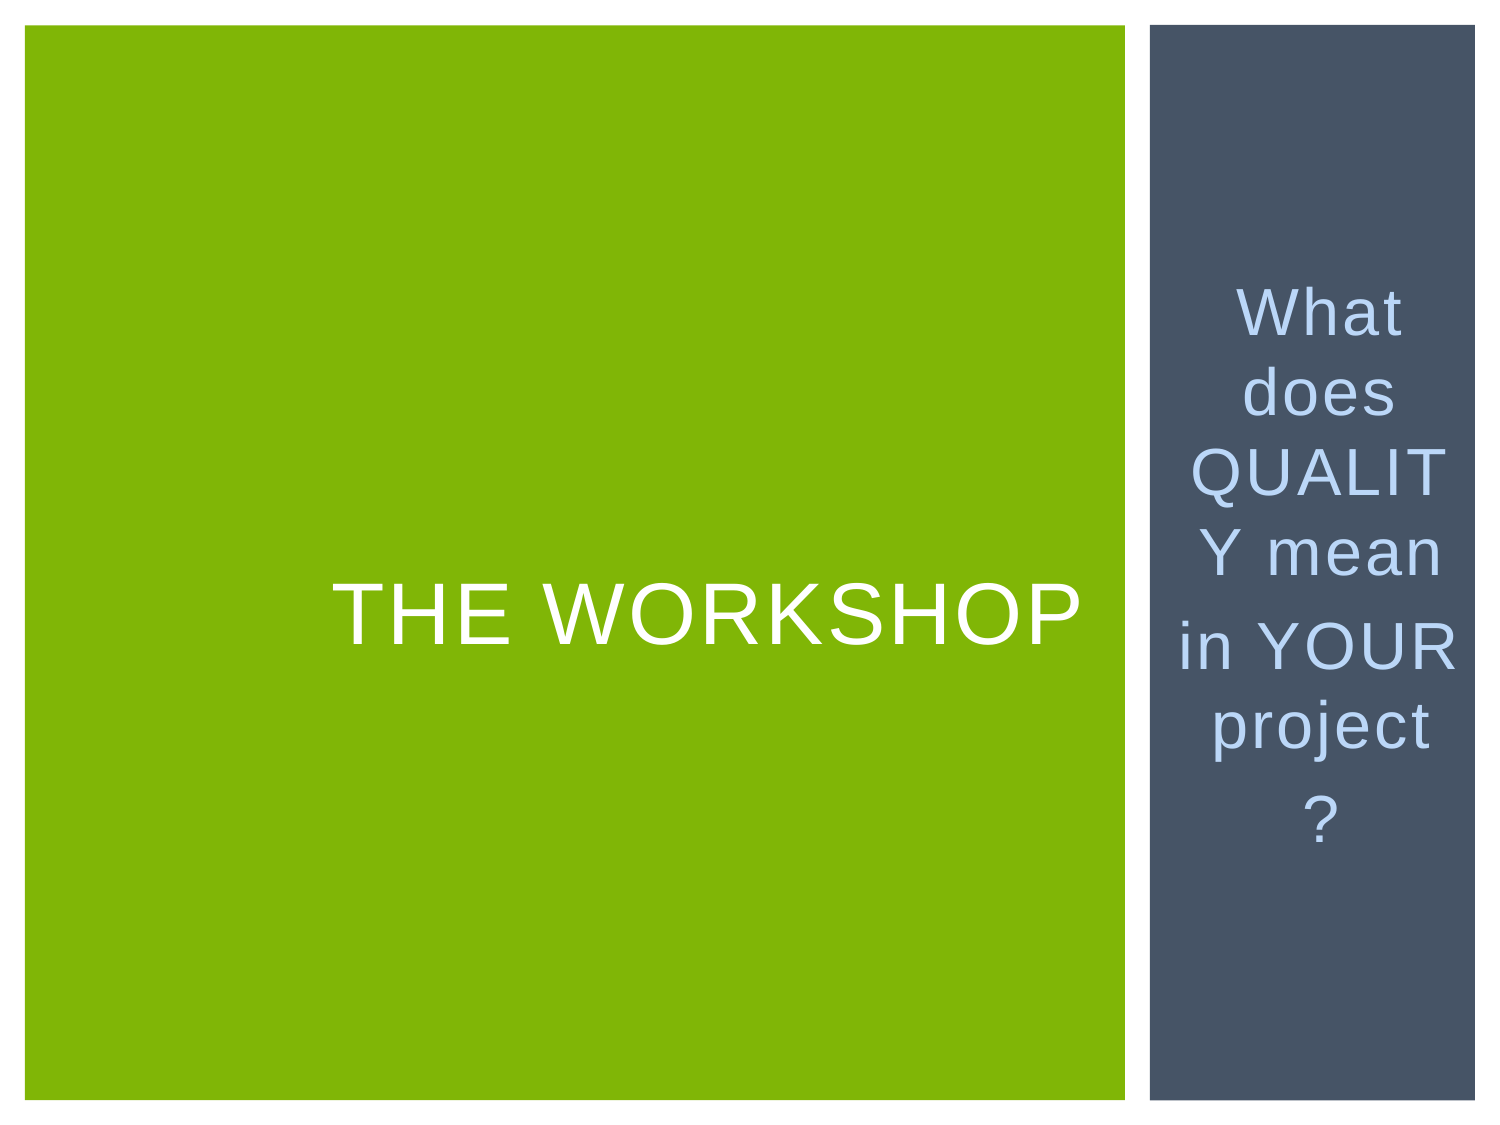

What does QUALITY mean
in YOUR project
?
# THE Workshop